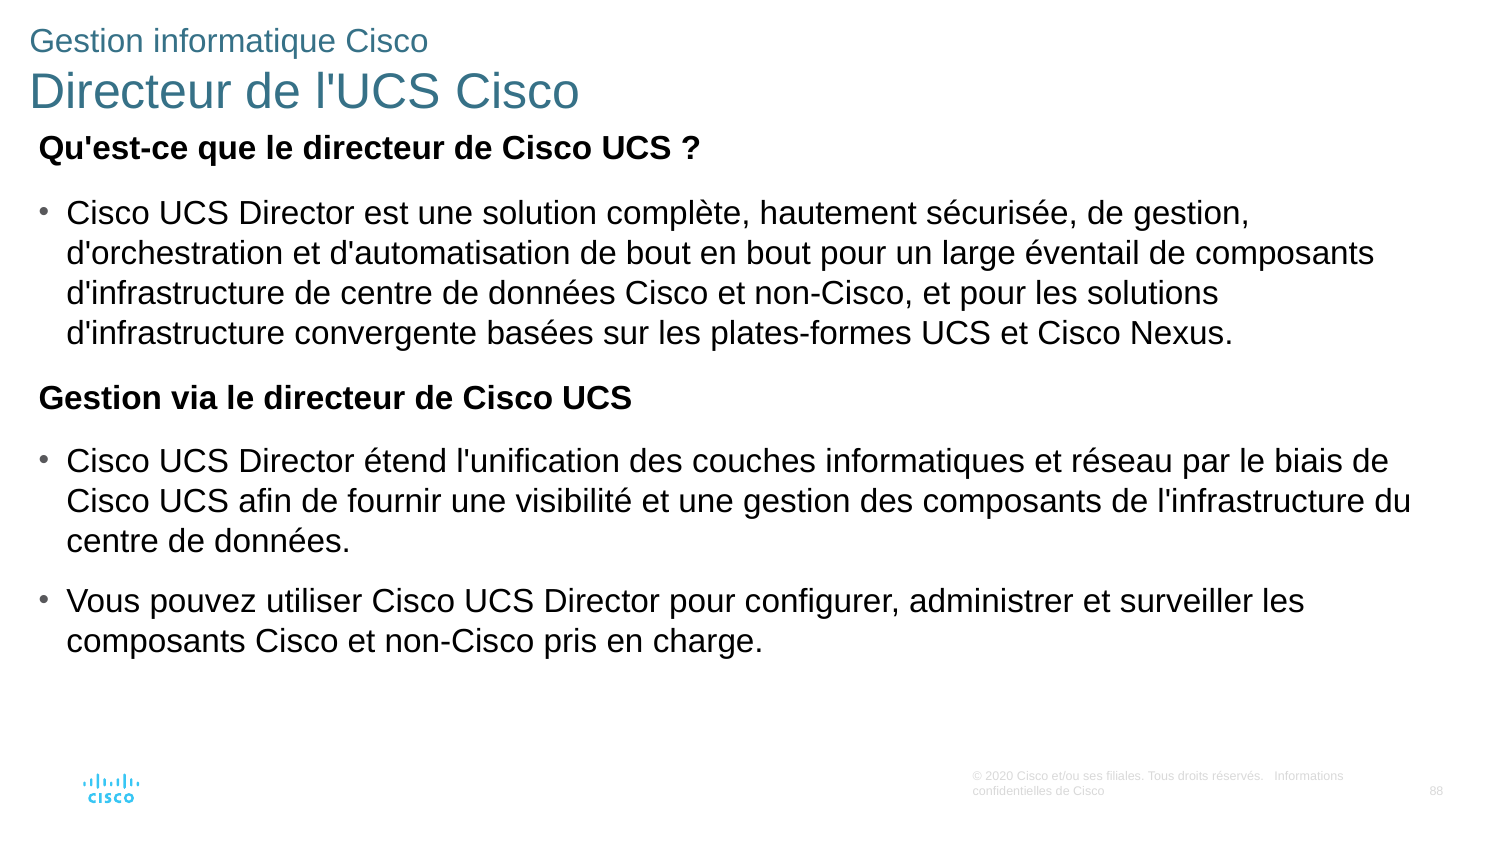

# Gestion informatique Cisco Directeur de l'UCS Cisco
Qu'est-ce que le directeur de Cisco UCS ?
Cisco UCS Director est une solution complète, hautement sécurisée, de gestion, d'orchestration et d'automatisation de bout en bout pour un large éventail de composants d'infrastructure de centre de données Cisco et non-Cisco, et pour les solutions d'infrastructure convergente basées sur les plates-formes UCS et Cisco Nexus.
Gestion via le directeur de Cisco UCS
Cisco UCS Director étend l'unification des couches informatiques et réseau par le biais de Cisco UCS afin de fournir une visibilité et une gestion des composants de l'infrastructure du centre de données.
Vous pouvez utiliser Cisco UCS Director pour configurer, administrer et surveiller les composants Cisco et non-Cisco pris en charge.